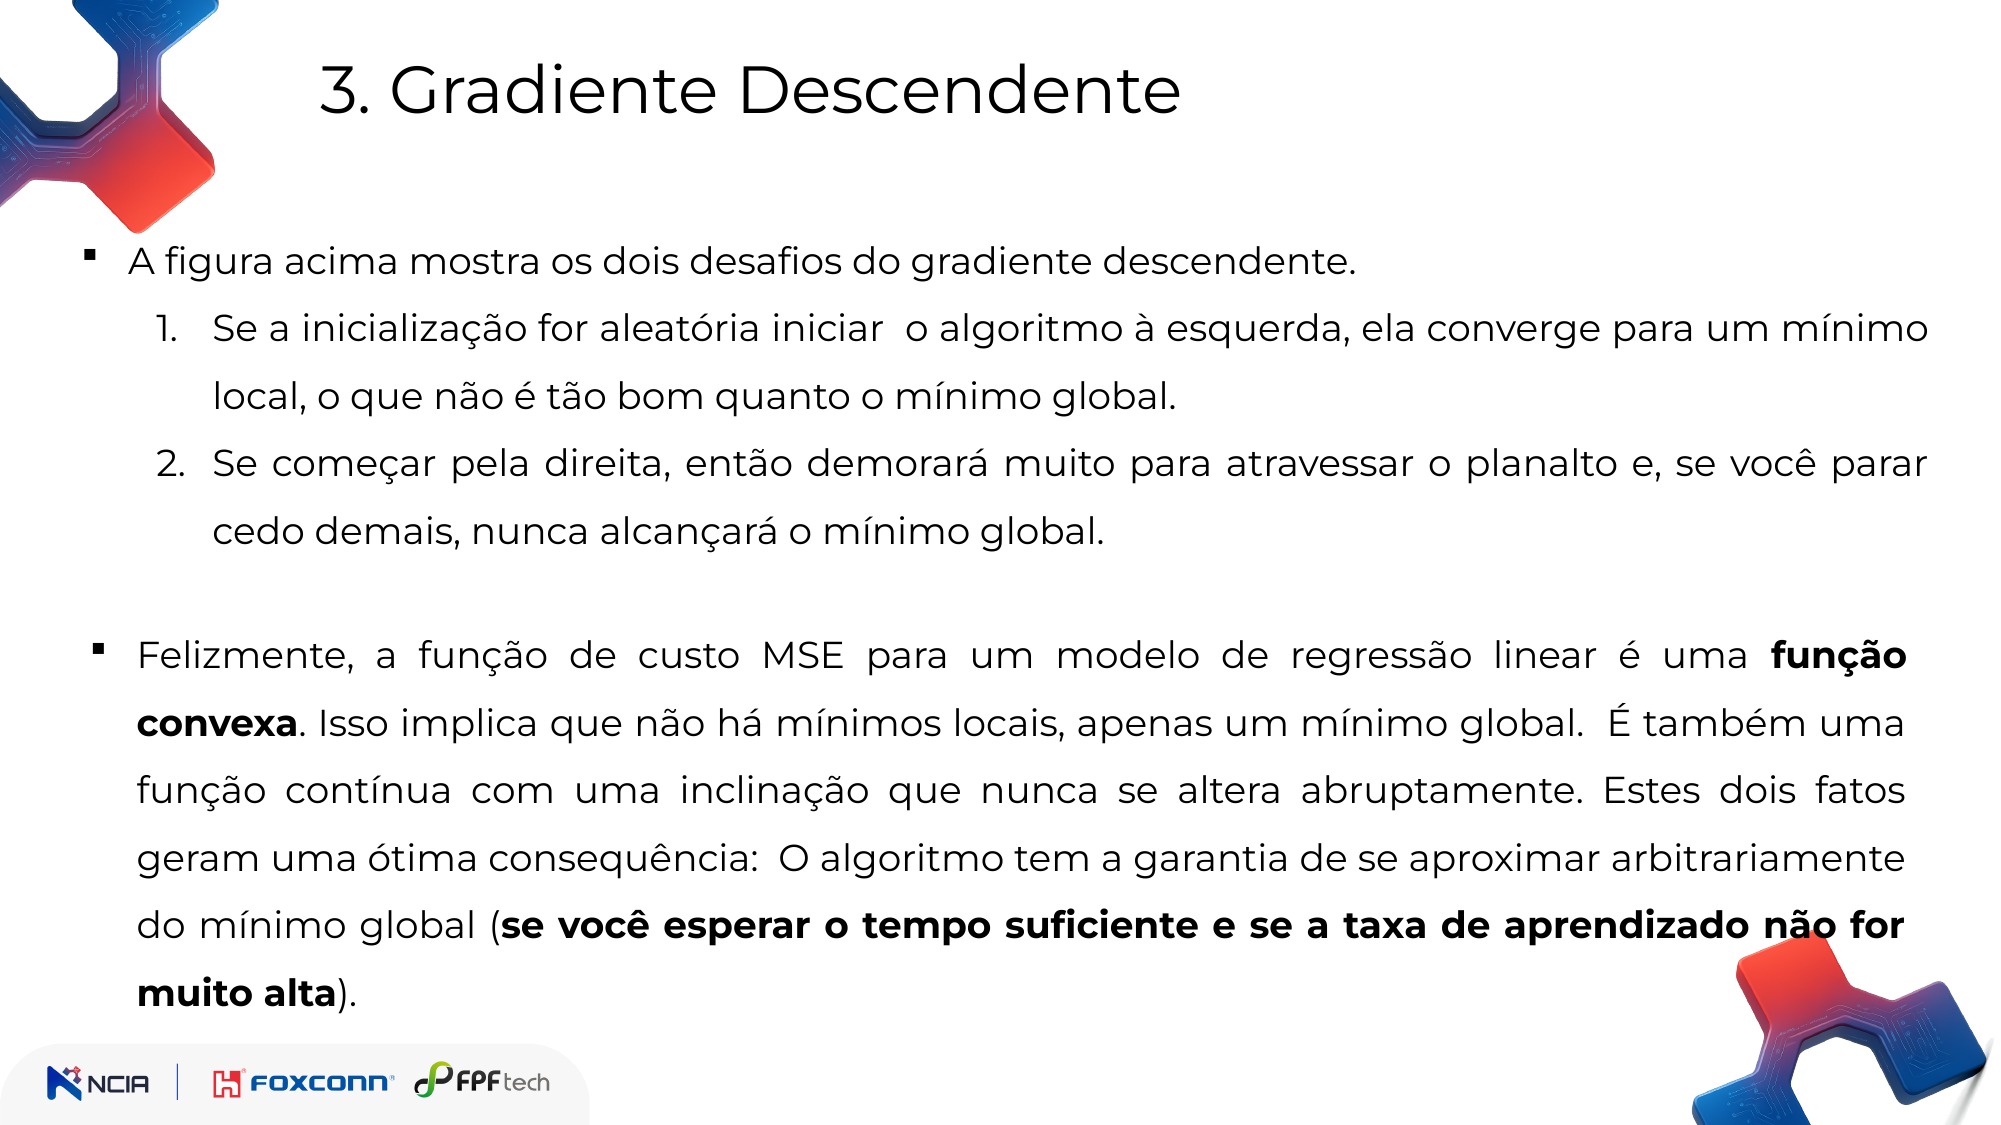

3. Gradiente Descendente
A figura acima mostra os dois desafios do gradiente descendente.
Se a inicialização for aleatória iniciar  o algoritmo à esquerda, ela converge para um mínimo local, o que não é tão bom quanto o mínimo global.
Se começar pela direita, então demorará muito para atravessar o planalto e, se você parar cedo demais, nunca alcançará o mínimo global.

Felizmente, a função de custo MSE para um modelo de regressão linear é uma função convexa. Isso implica que não há mínimos locais, apenas um mínimo global.  É também uma função contínua com uma inclinação que nunca se altera abruptamente. Estes dois fatos geram uma ótima consequência:  O algoritmo tem a garantia de se aproximar arbitrariamente do mínimo global (se você esperar o tempo suficiente e se a taxa de aprendizado não for muito alta).